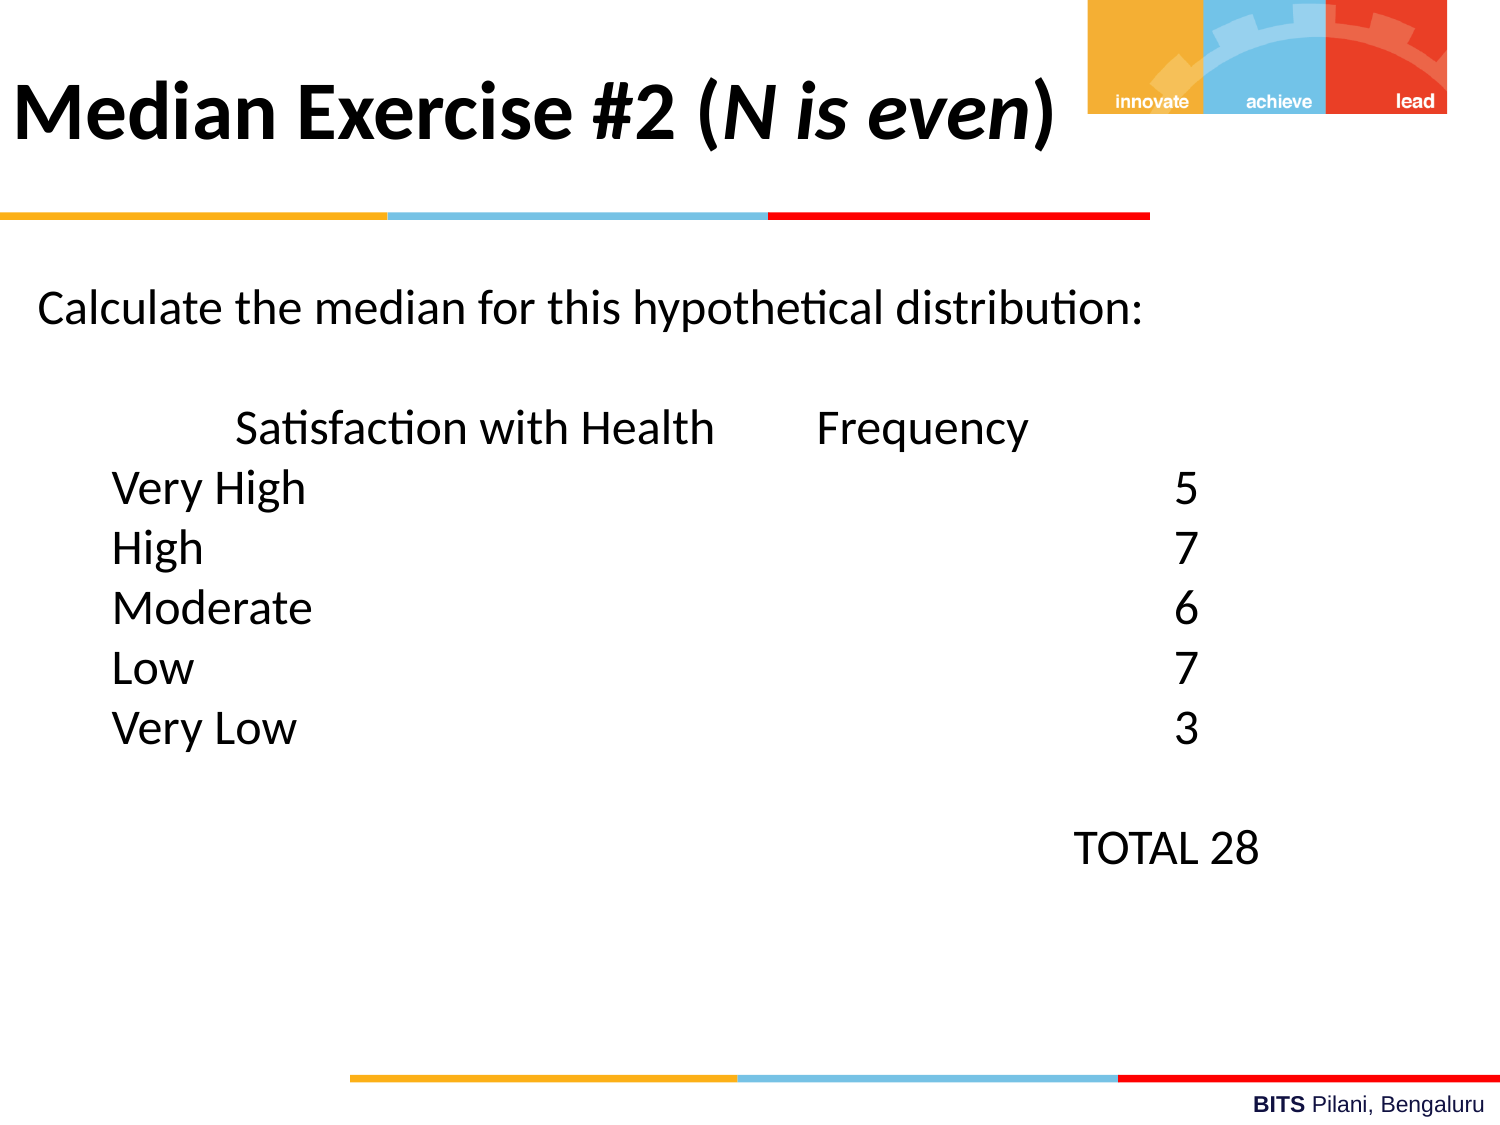

# Median Exercise #2 (N is even)
Calculate the median for this hypothetical distribution:

	Satisfaction with Health         Frequency
Very High	5
High	7
Moderate	6
Low	7
Very Low	3

	TOTAL	28